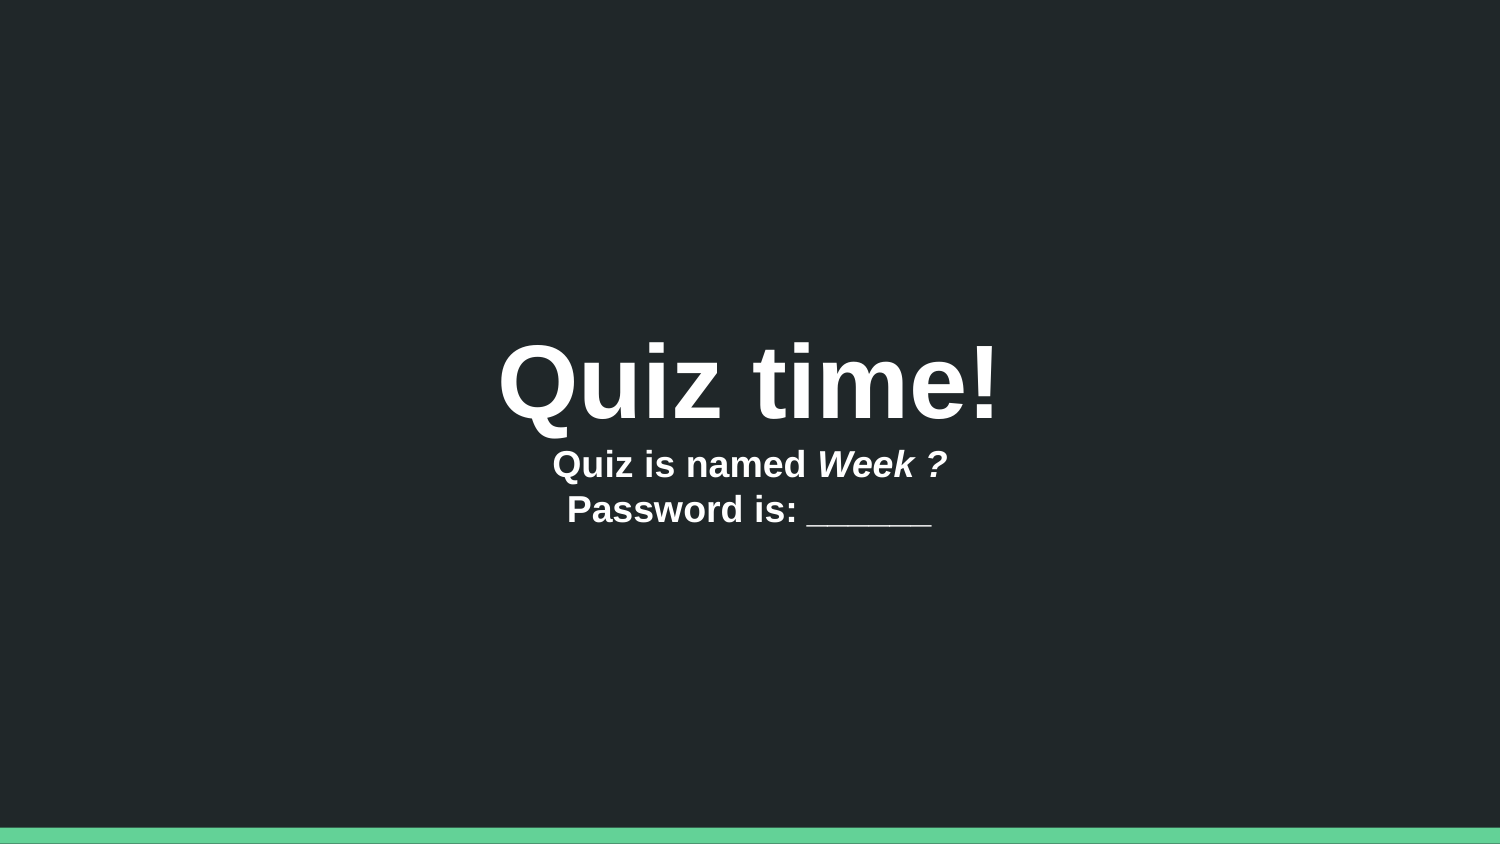

# Quiz time! Quiz is named Week ? Password is: ______